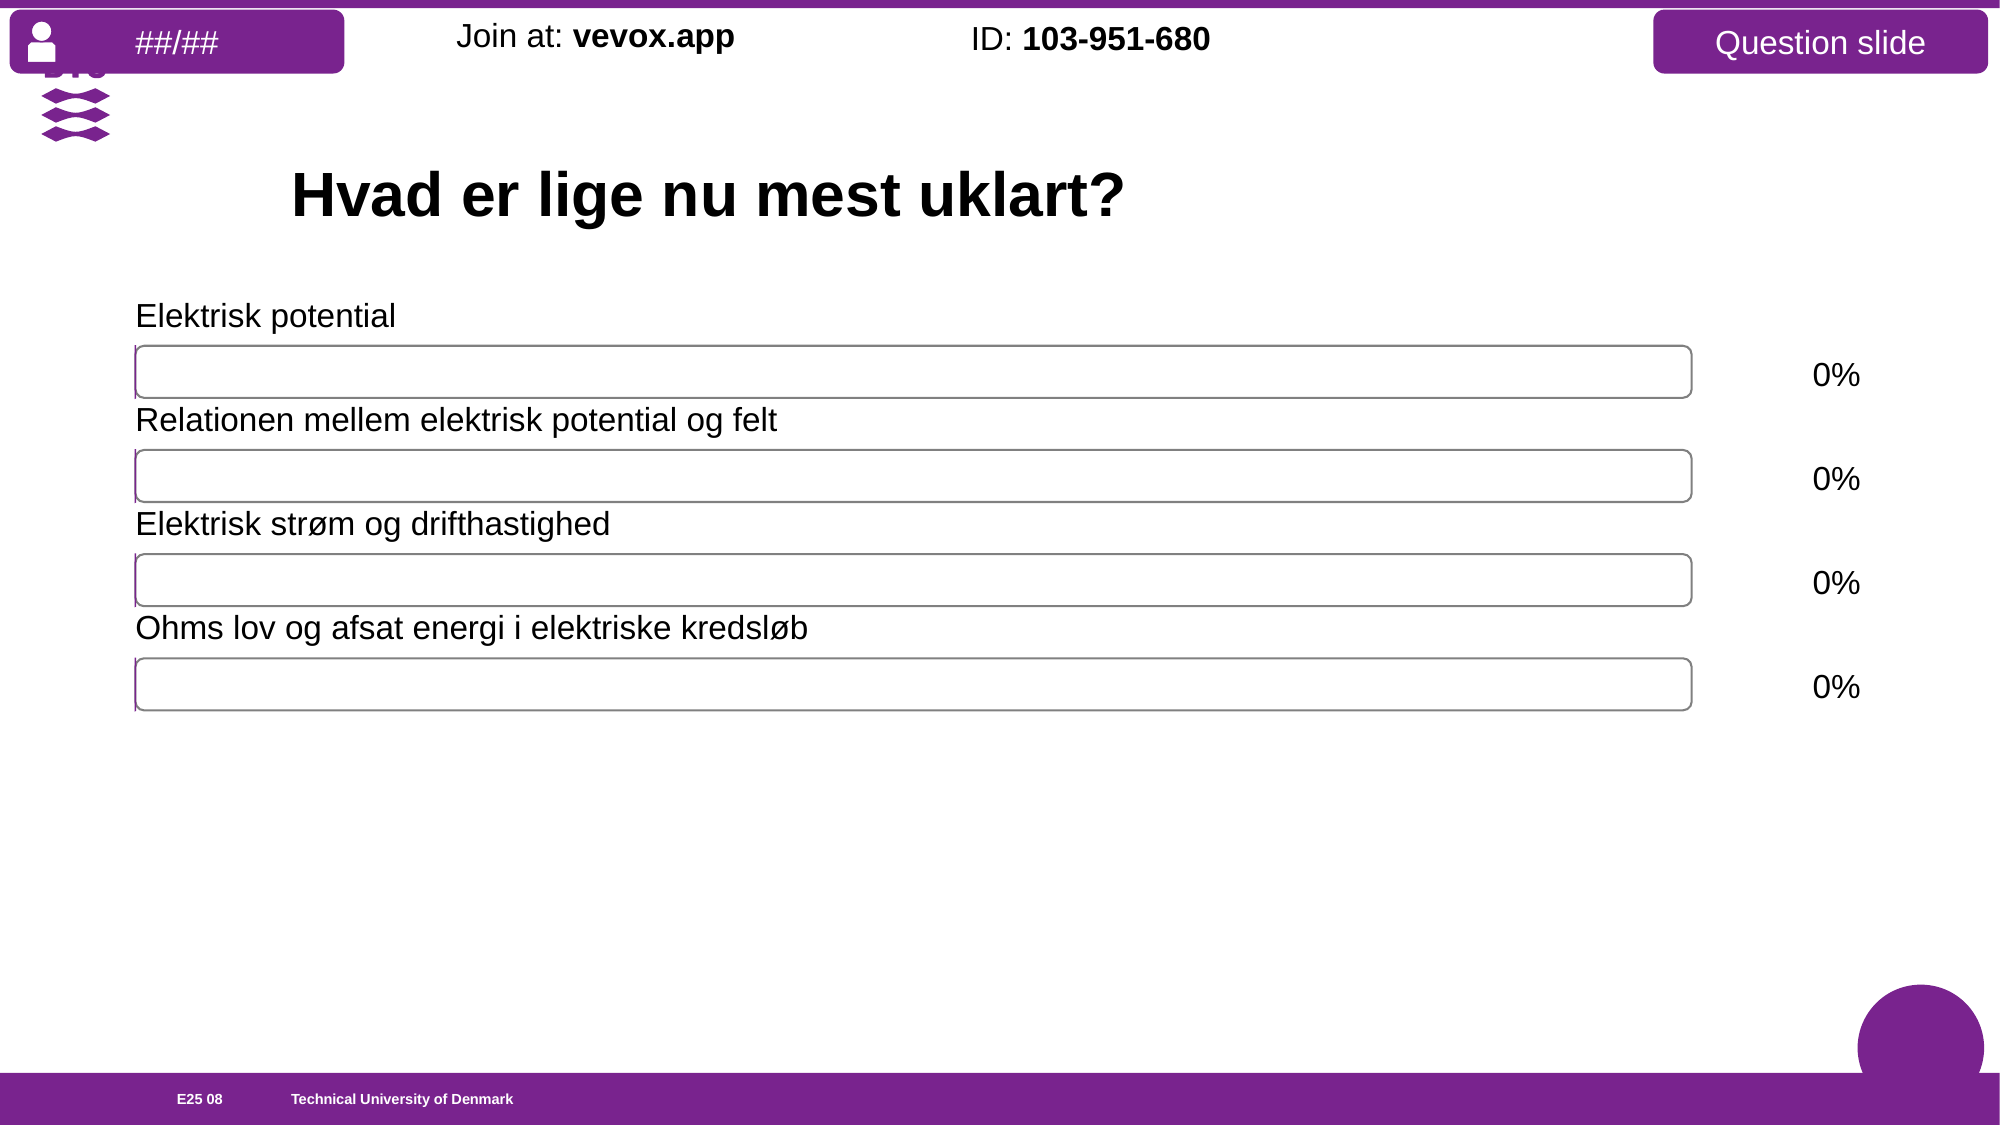

##/##
Question slide
Join at: vevox.app
ID: 103-951-680

# Hvad er lige nu mest uklart?
Elektrisk potential

0%

Relationen mellem elektrisk potential og felt
0%

Elektrisk strøm og drifthastighed
0%

Ohms lov og afsat energi i elektriske kredsløb
0%

E25 08